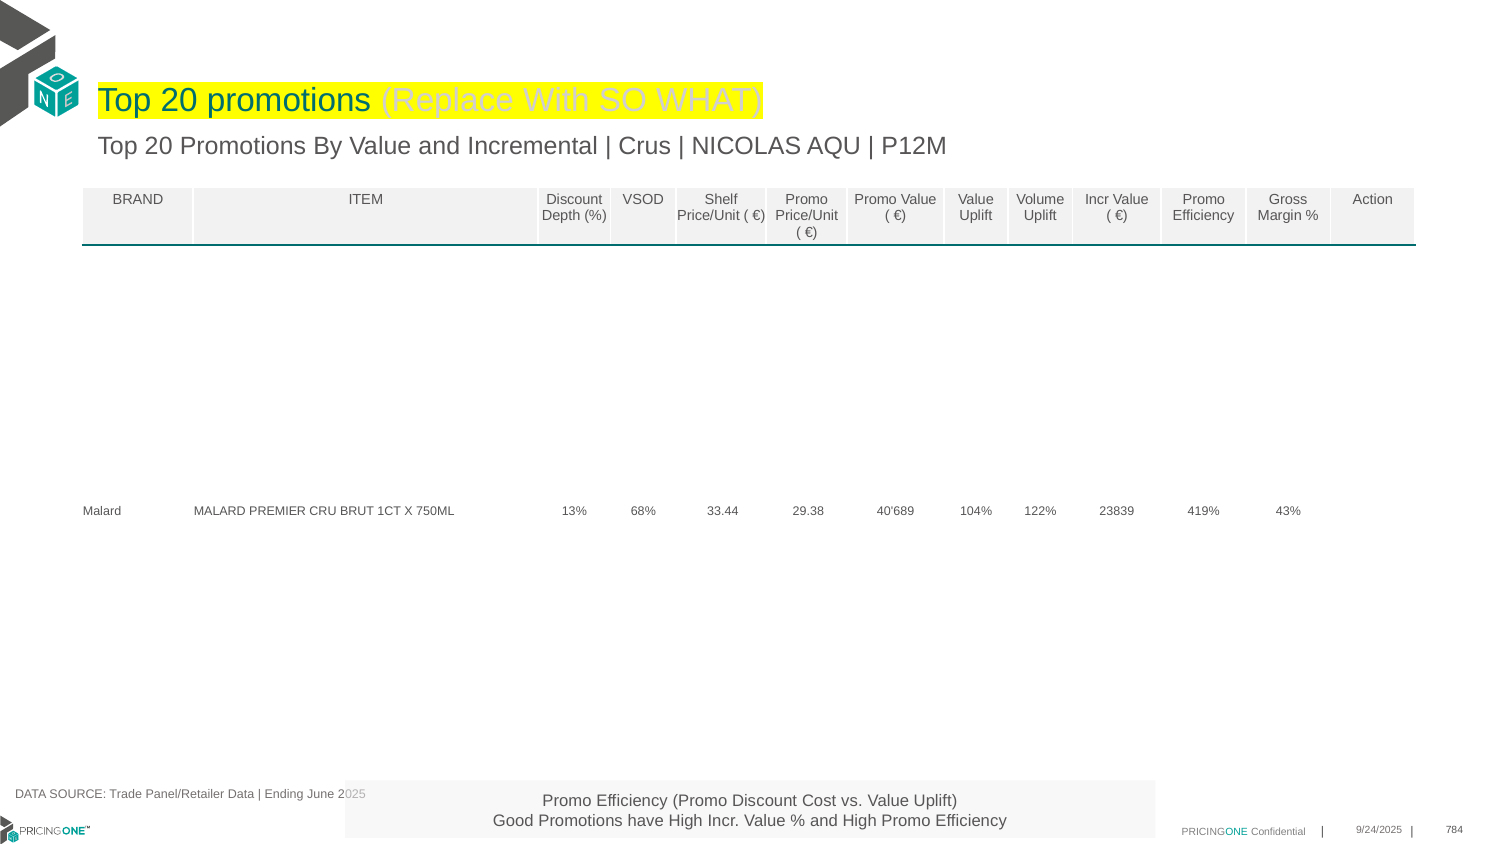

# Top 20 promotions (Replace With SO WHAT)
Top 20 Promotions By Value and Incremental | Crus | NICOLAS AQU | P12M
| BRAND | ITEM | Discount Depth (%) | VSOD | Shelf Price/Unit ( €) | Promo Price/Unit ( €) | Promo Value ( €) | Value Uplift | Volume Uplift | Incr Value ( €) | Promo Efficiency | Gross Margin % | Action |
| --- | --- | --- | --- | --- | --- | --- | --- | --- | --- | --- | --- | --- |
| Malard | MALARD PREMIER CRU BRUT 1CT X 750ML | 13% | 68% | 33.44 | 29.38 | 40'689 | 104% | 122% | 23839 | 419% | 43% |  |
DATA SOURCE: Trade Panel/Retailer Data | Ending June 2025
Promo Efficiency (Promo Discount Cost vs. Value Uplift)
Good Promotions have High Incr. Value % and High Promo Efficiency

9/24/2025
784